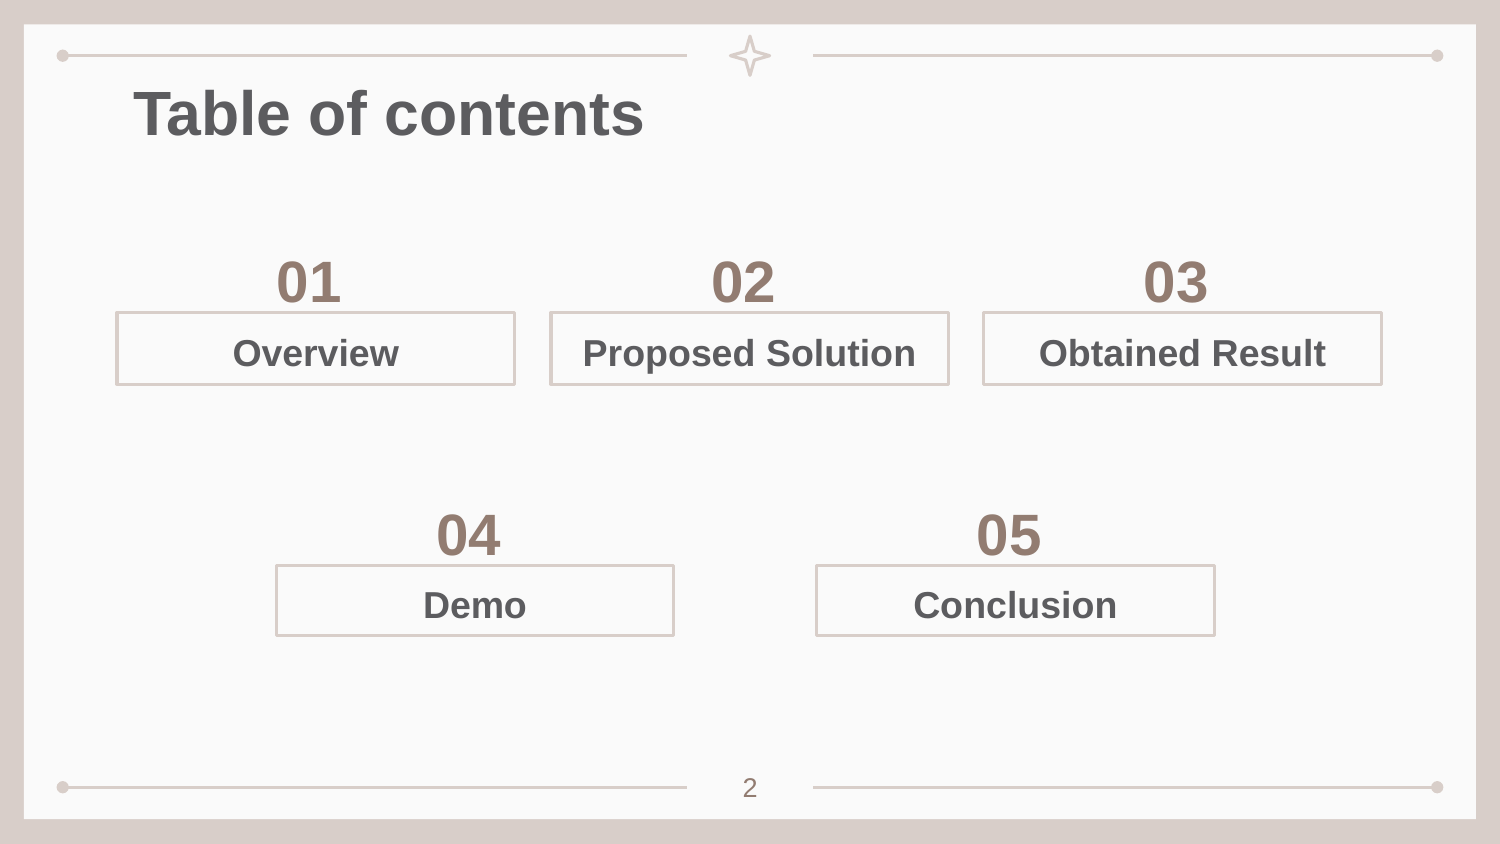

# Table of contents
01
02
03
Overview
Proposed Solution
Obtained Result
05
04
Conclusion
Demo
2